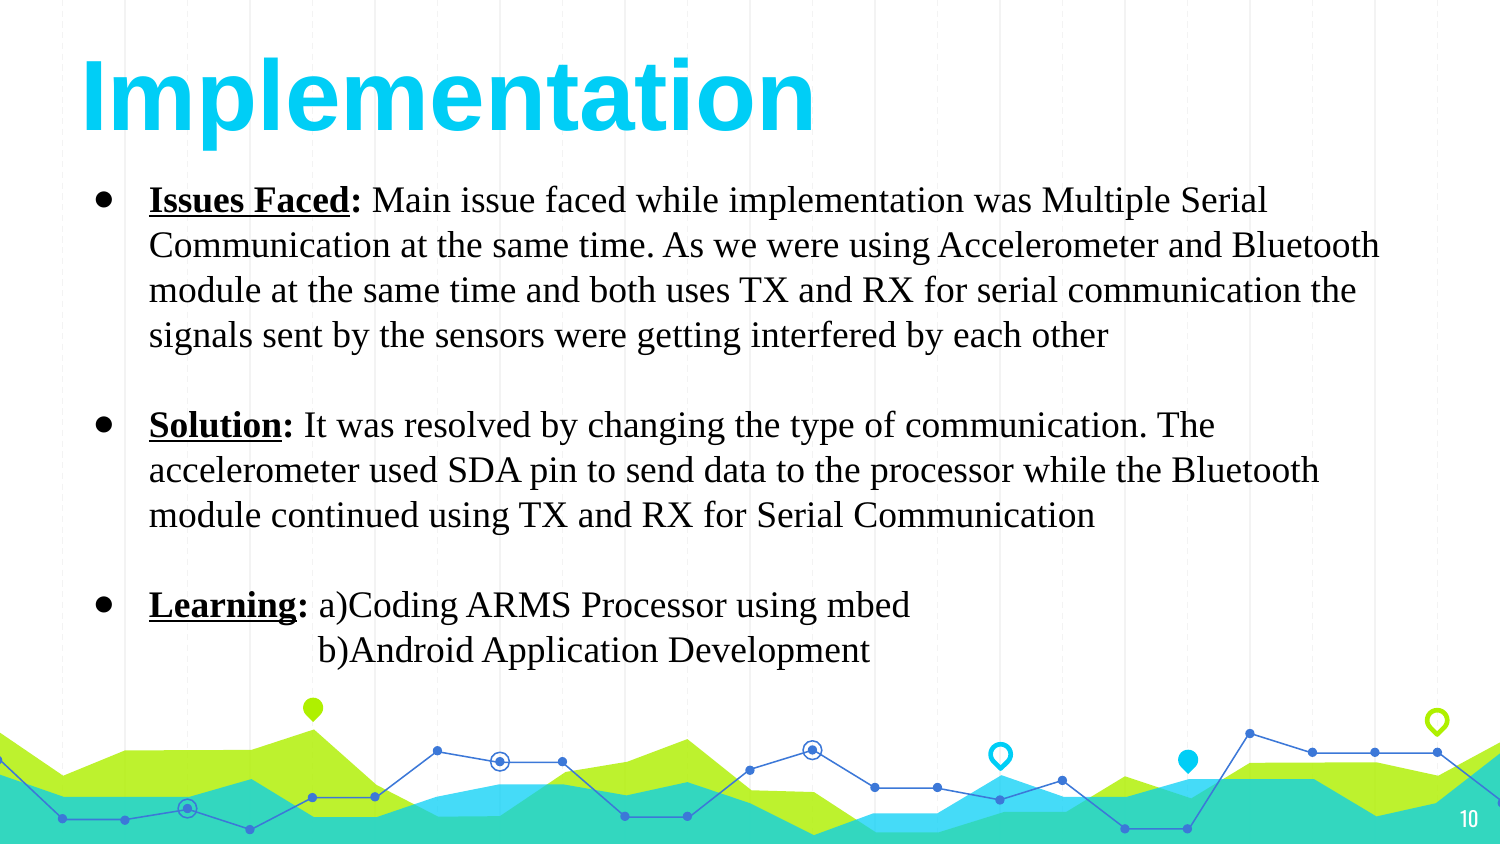

Implementation
Issues Faced: Main issue faced while implementation was Multiple Serial Communication at the same time. As we were using Accelerometer and Bluetooth module at the same time and both uses TX and RX for serial communication the signals sent by the sensors were getting interfered by each other

Solution: It was resolved by changing the type of communication. The accelerometer used SDA pin to send data to the processor while the Bluetooth module continued using TX and RX for Serial Communication

Learning: a)Coding ARMS Processor using mbed
  b)Android Application Development

10